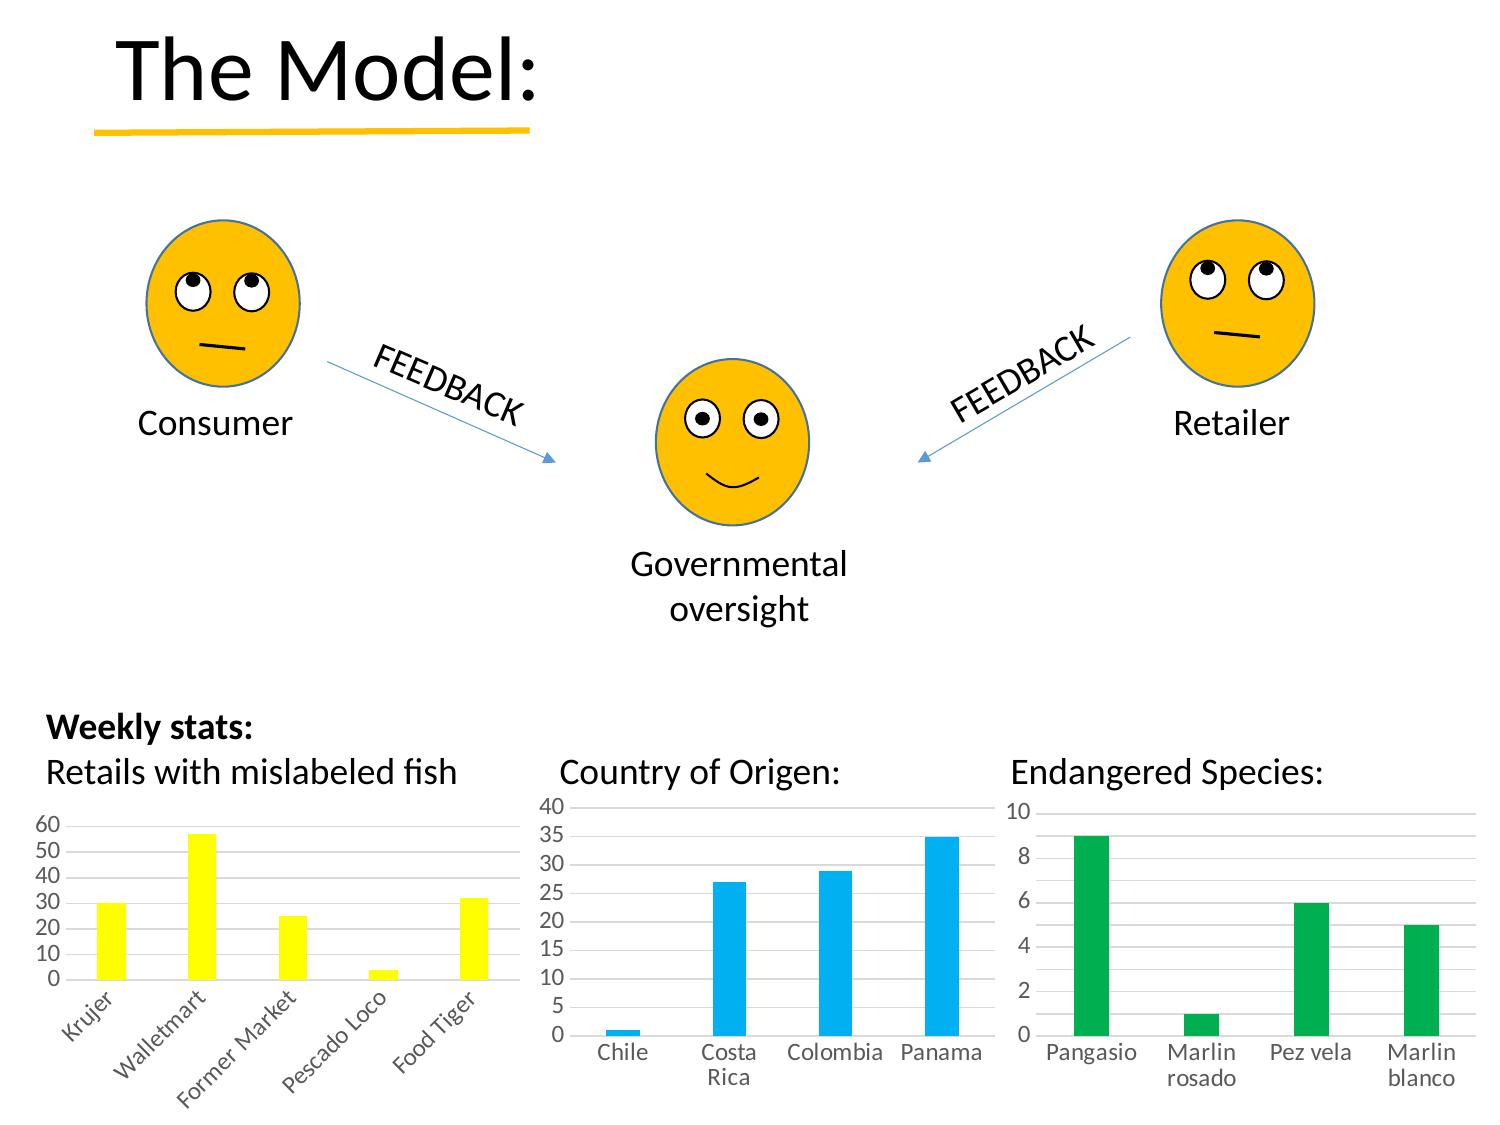

The Model:

FEEDBACK

Governmental
oversight
FEEDBACK
Consumer
Retailer
Weekly stats:
Retails with mislabeled fish            Country of Origen:                    Endangered Species:

### Chart

| Category | Country |
|---|---|
| Chile | 1.0 |
| Costa Rica | 27.0 |
| Colombia | 29.0 |
| Panama | 35.0 |

### Chart

| Category | Series 1 |
|---|---|
| Pangasio | 9.0 |
| Marlin rosado | 1.0 |
| Pez vela | 6.0 |
| Marlin blanco | 5.0 |

### Chart

| Category | Mislabeled Fish |
|---|---|
| Krujer | 30.0 |
| Walletmart | 57.0 |
| Former Market | 25.0 |
| Pescado Loco | 4.0 |
| Food Tiger | 32.0 |